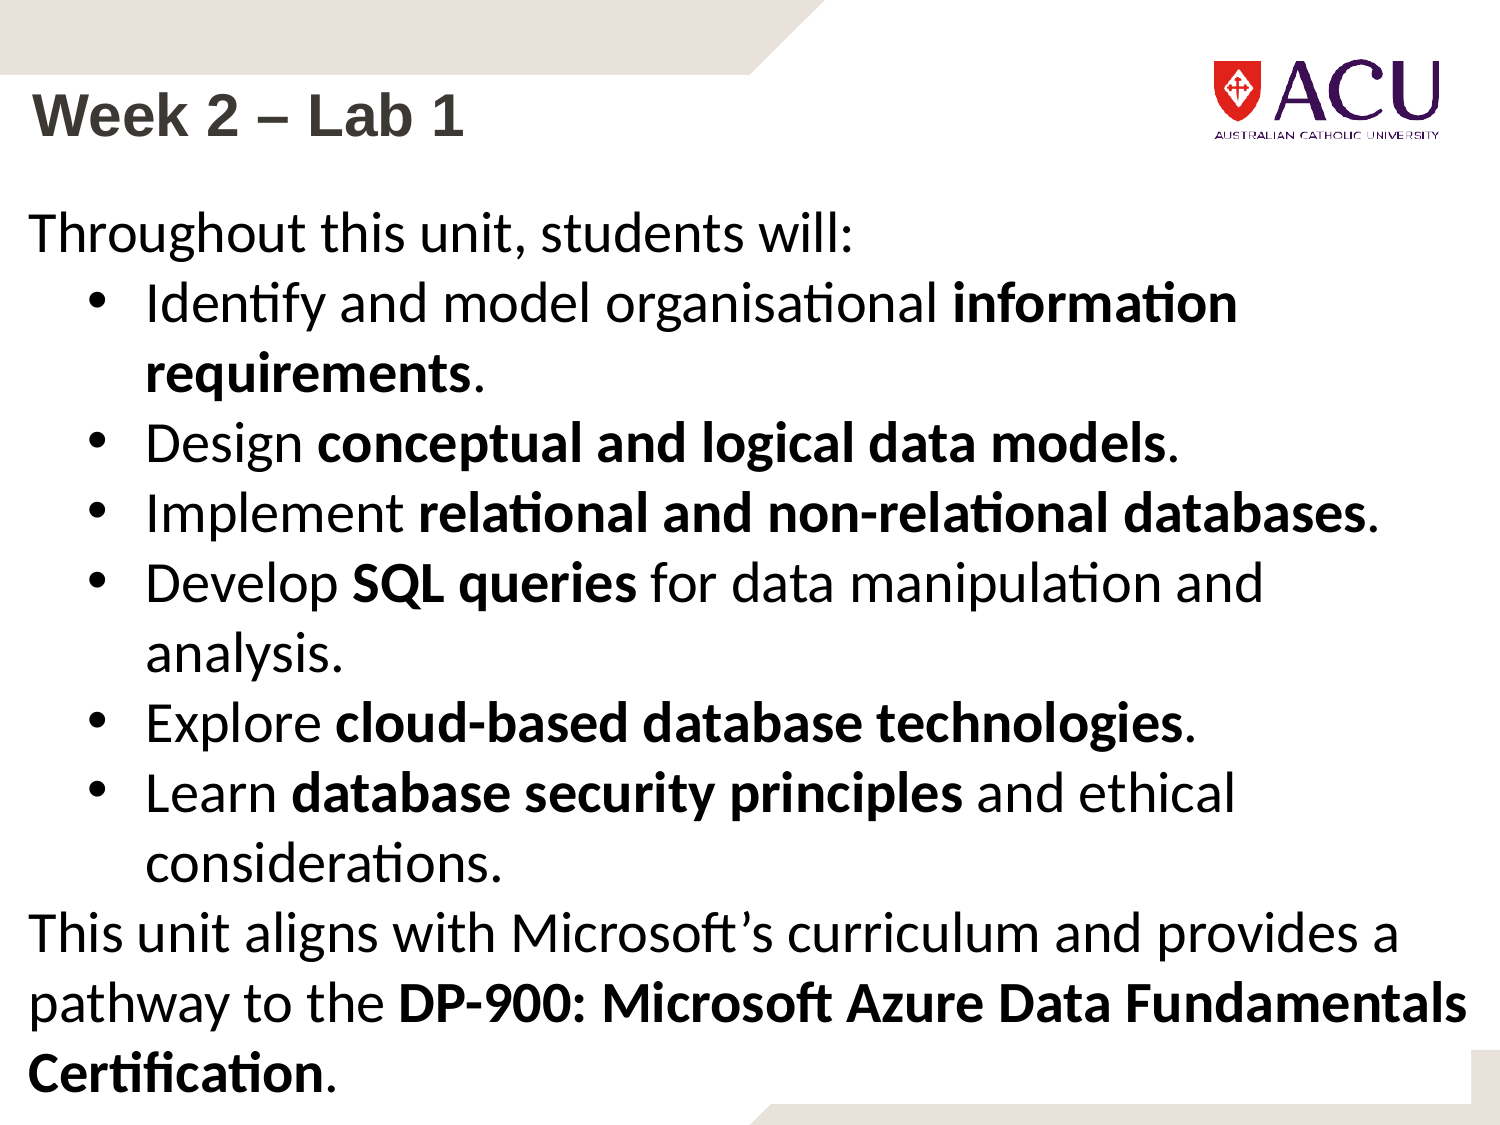

# Week 2 – Lab 1
Throughout this unit, students will:
Identify and model organisational information requirements.
Design conceptual and logical data models.
Implement relational and non-relational databases.
Develop SQL queries for data manipulation and analysis.
Explore cloud-based database technologies.
Learn database security principles and ethical considerations.
This unit aligns with Microsoft’s curriculum and provides a pathway to the DP-900: Microsoft Azure Data Fundamentals Certification.
2 |	Faculty of Business and Law | Peter Faber Business School